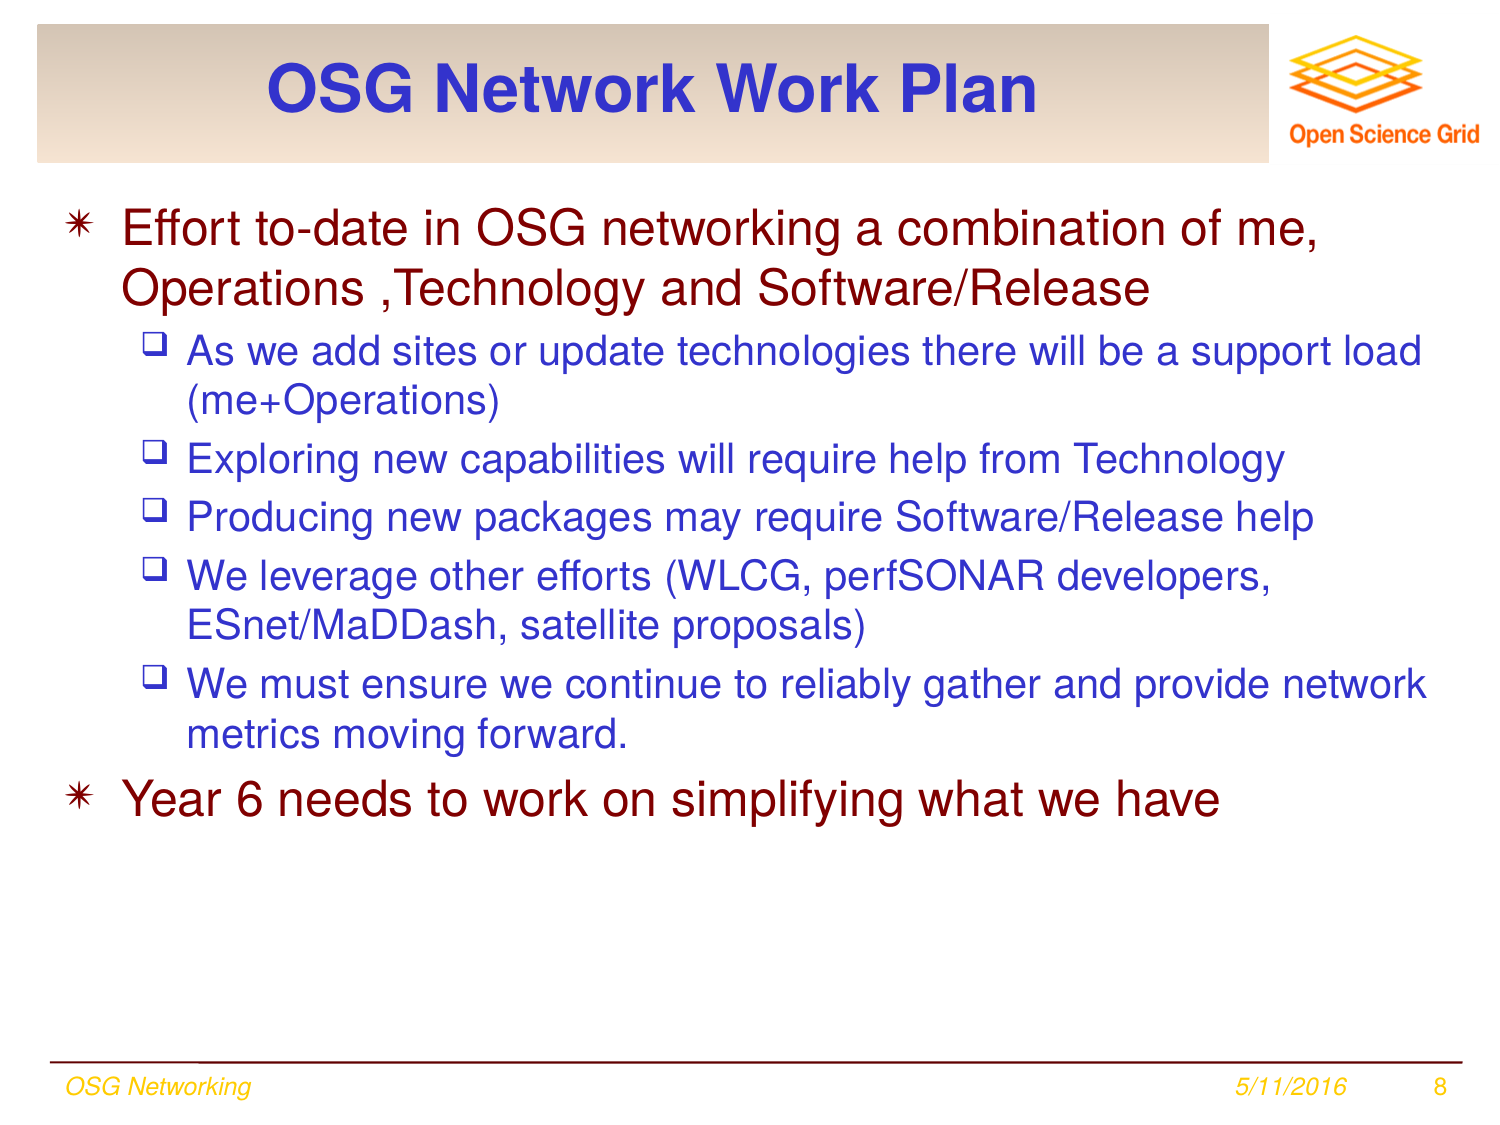

# OSG Network Work Plan
Effort to-date in OSG networking a combination of me, Operations ,Technology and Software/Release
As we add sites or update technologies there will be a support load (me+Operations)
Exploring new capabilities will require help from Technology
Producing new packages may require Software/Release help
We leverage other efforts (WLCG, perfSONAR developers, ESnet/MaDDash, satellite proposals)
We must ensure we continue to reliably gather and provide network metrics moving forward.
Year 6 needs to work on simplifying what we have
OSG Networking
5/11/2016
8